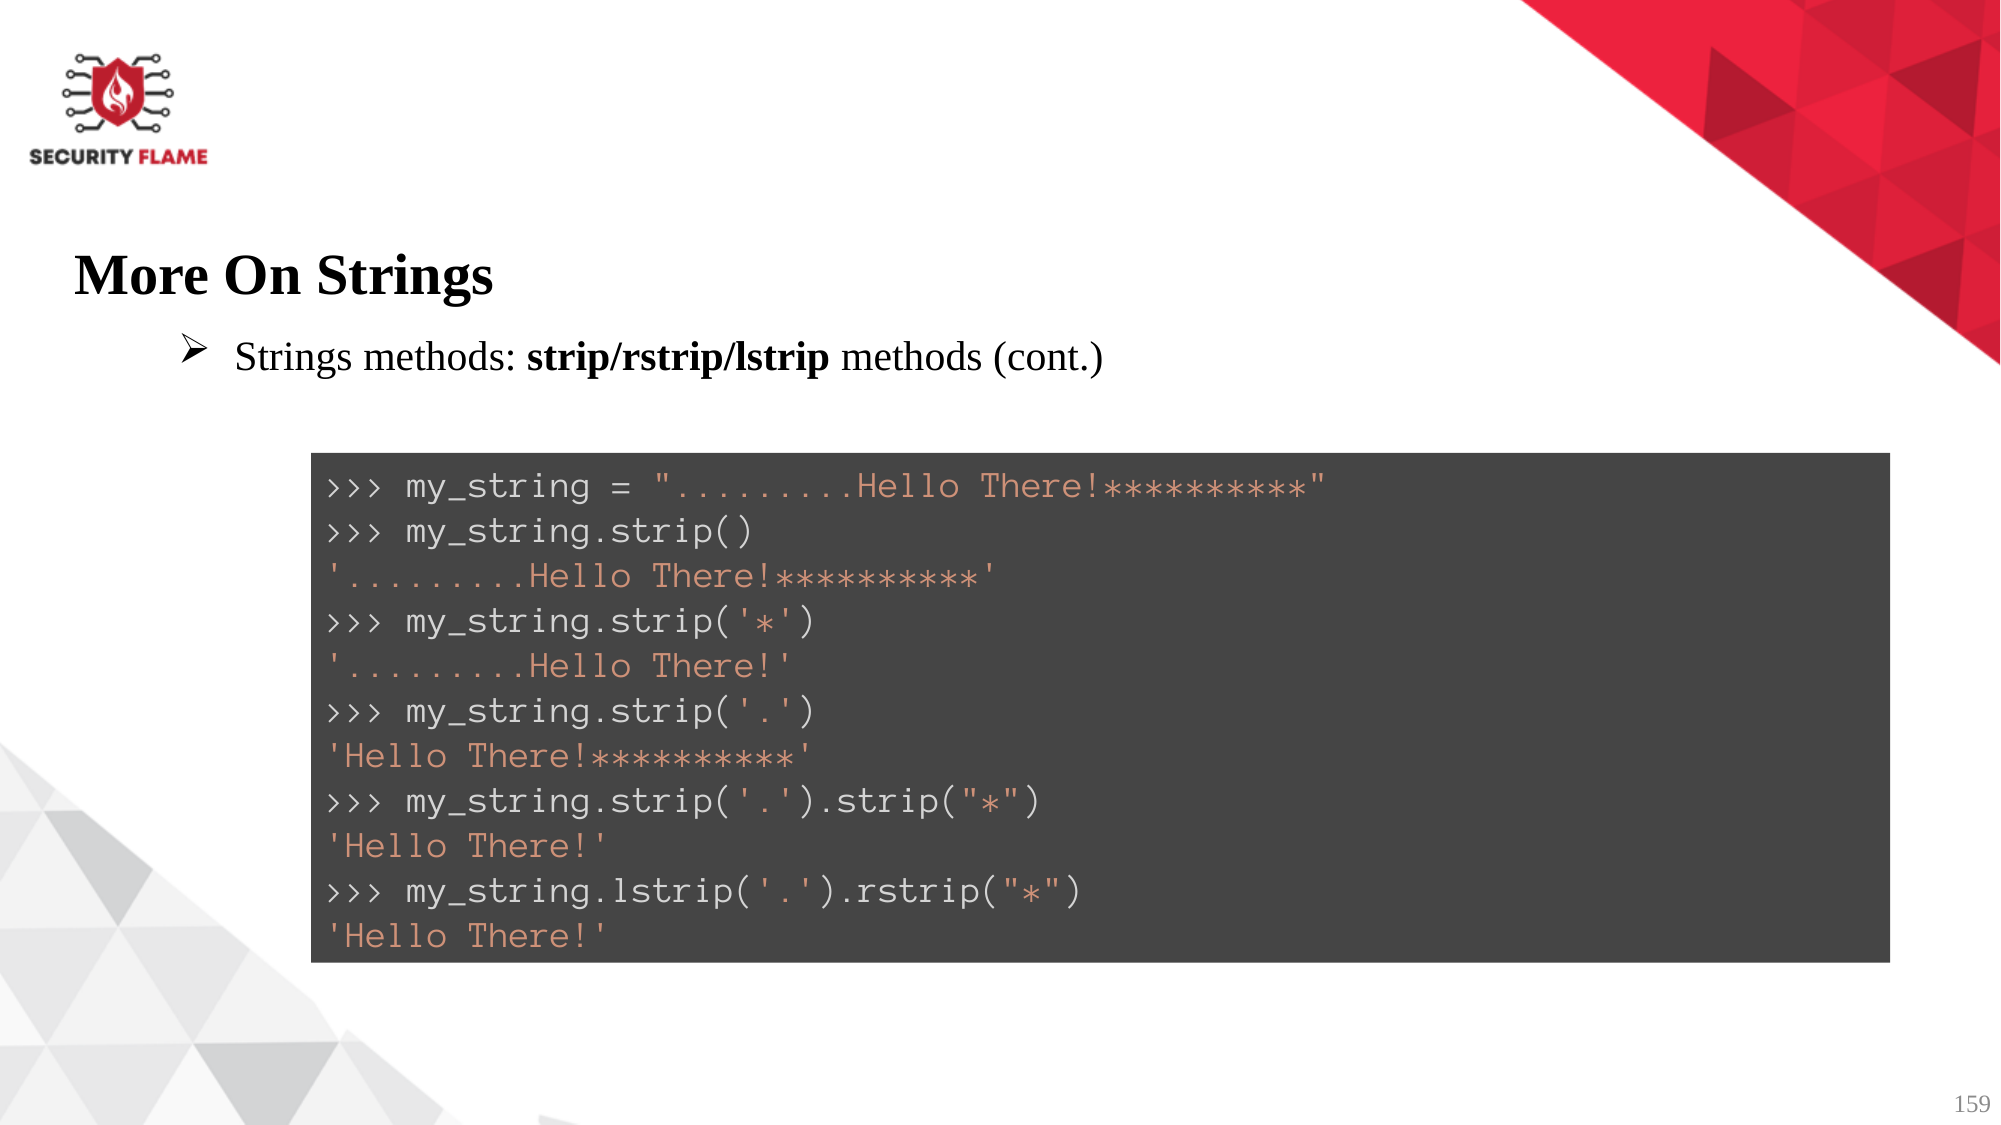

More On Strings
Strings methods: strip/rstrip/lstrip methods (cont.)
>>> my_string = ".........Hello There!**********"
>>> my_string.strip()
'.........Hello There!**********'
>>> my_string.strip('*')
'.........Hello There!'
>>> my_string.strip('.')
'Hello There!**********'
>>> my_string.strip('.').strip("*")
'Hello There!'
>>> my_string.lstrip('.').rstrip("*")
'Hello There!'
159